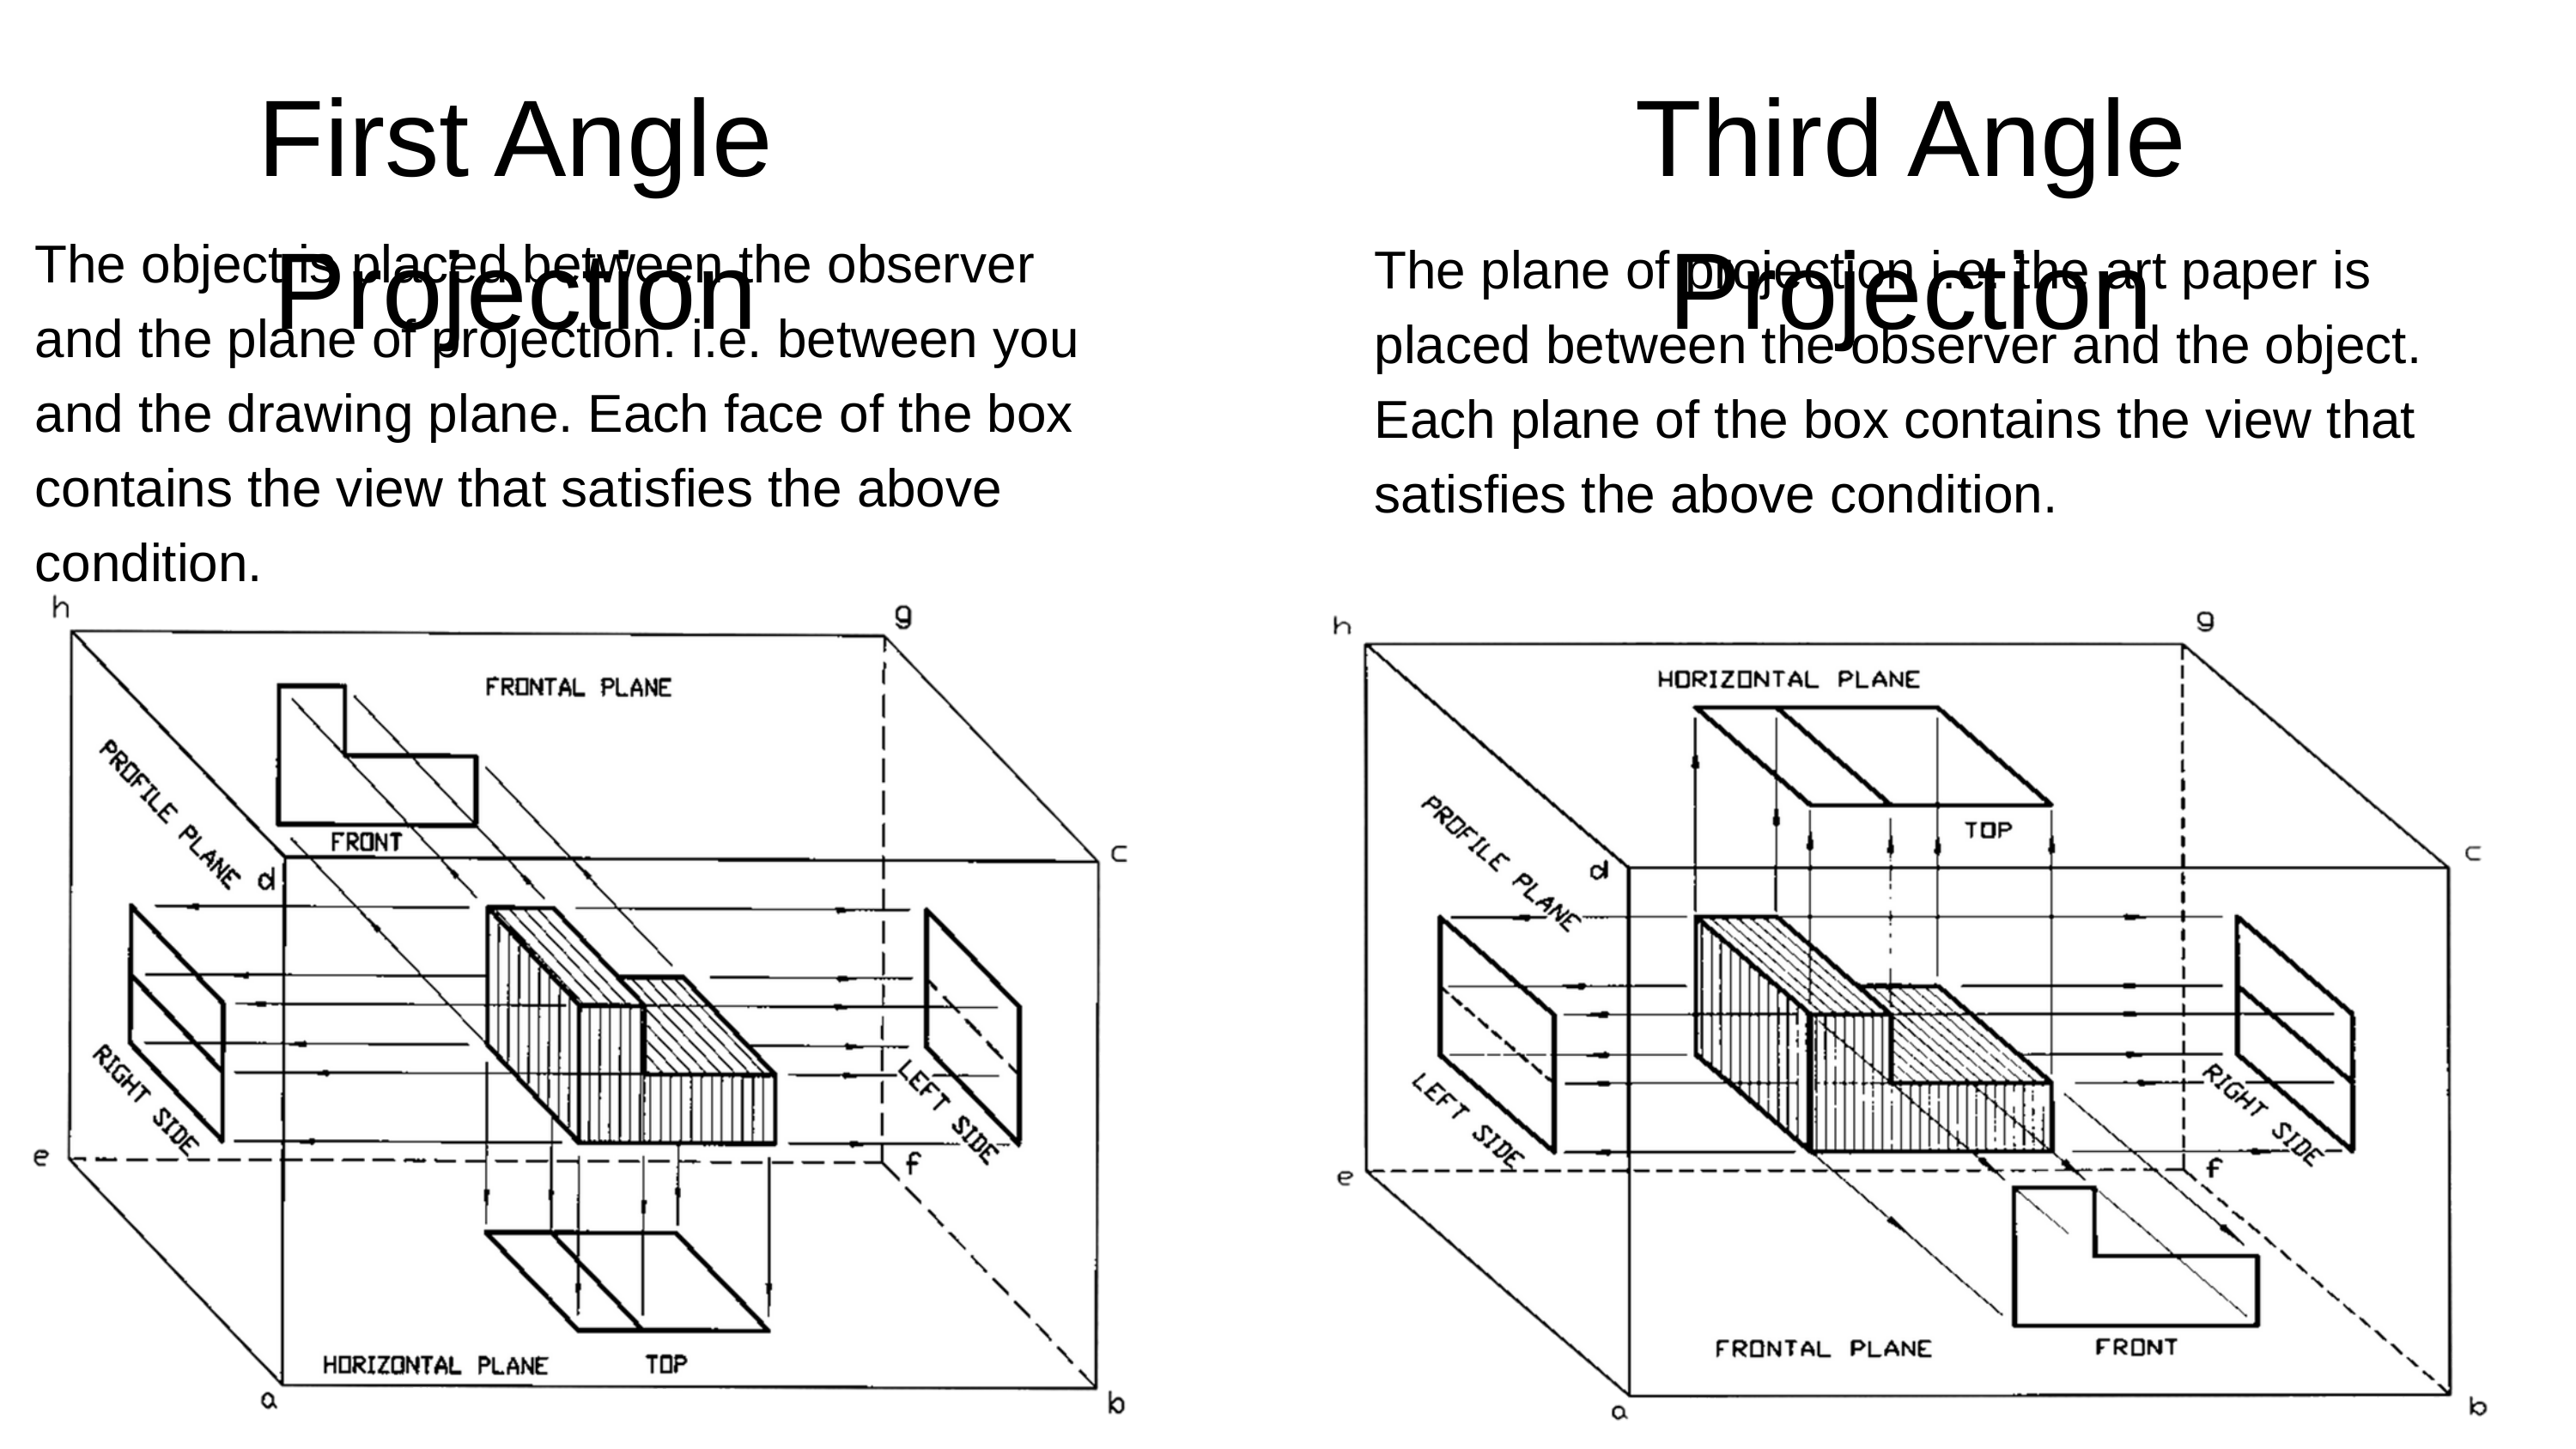

First Angle Projection
Third Angle Projection
The object is placed between the observer and the plane of projection. i.e. between you and the drawing plane. Each face of the box contains the view that satisfies the above condition.
The plane of projection i.e. the art paper is placed between the observer and the object. Each plane of the box contains the view that satisfies the above condition.